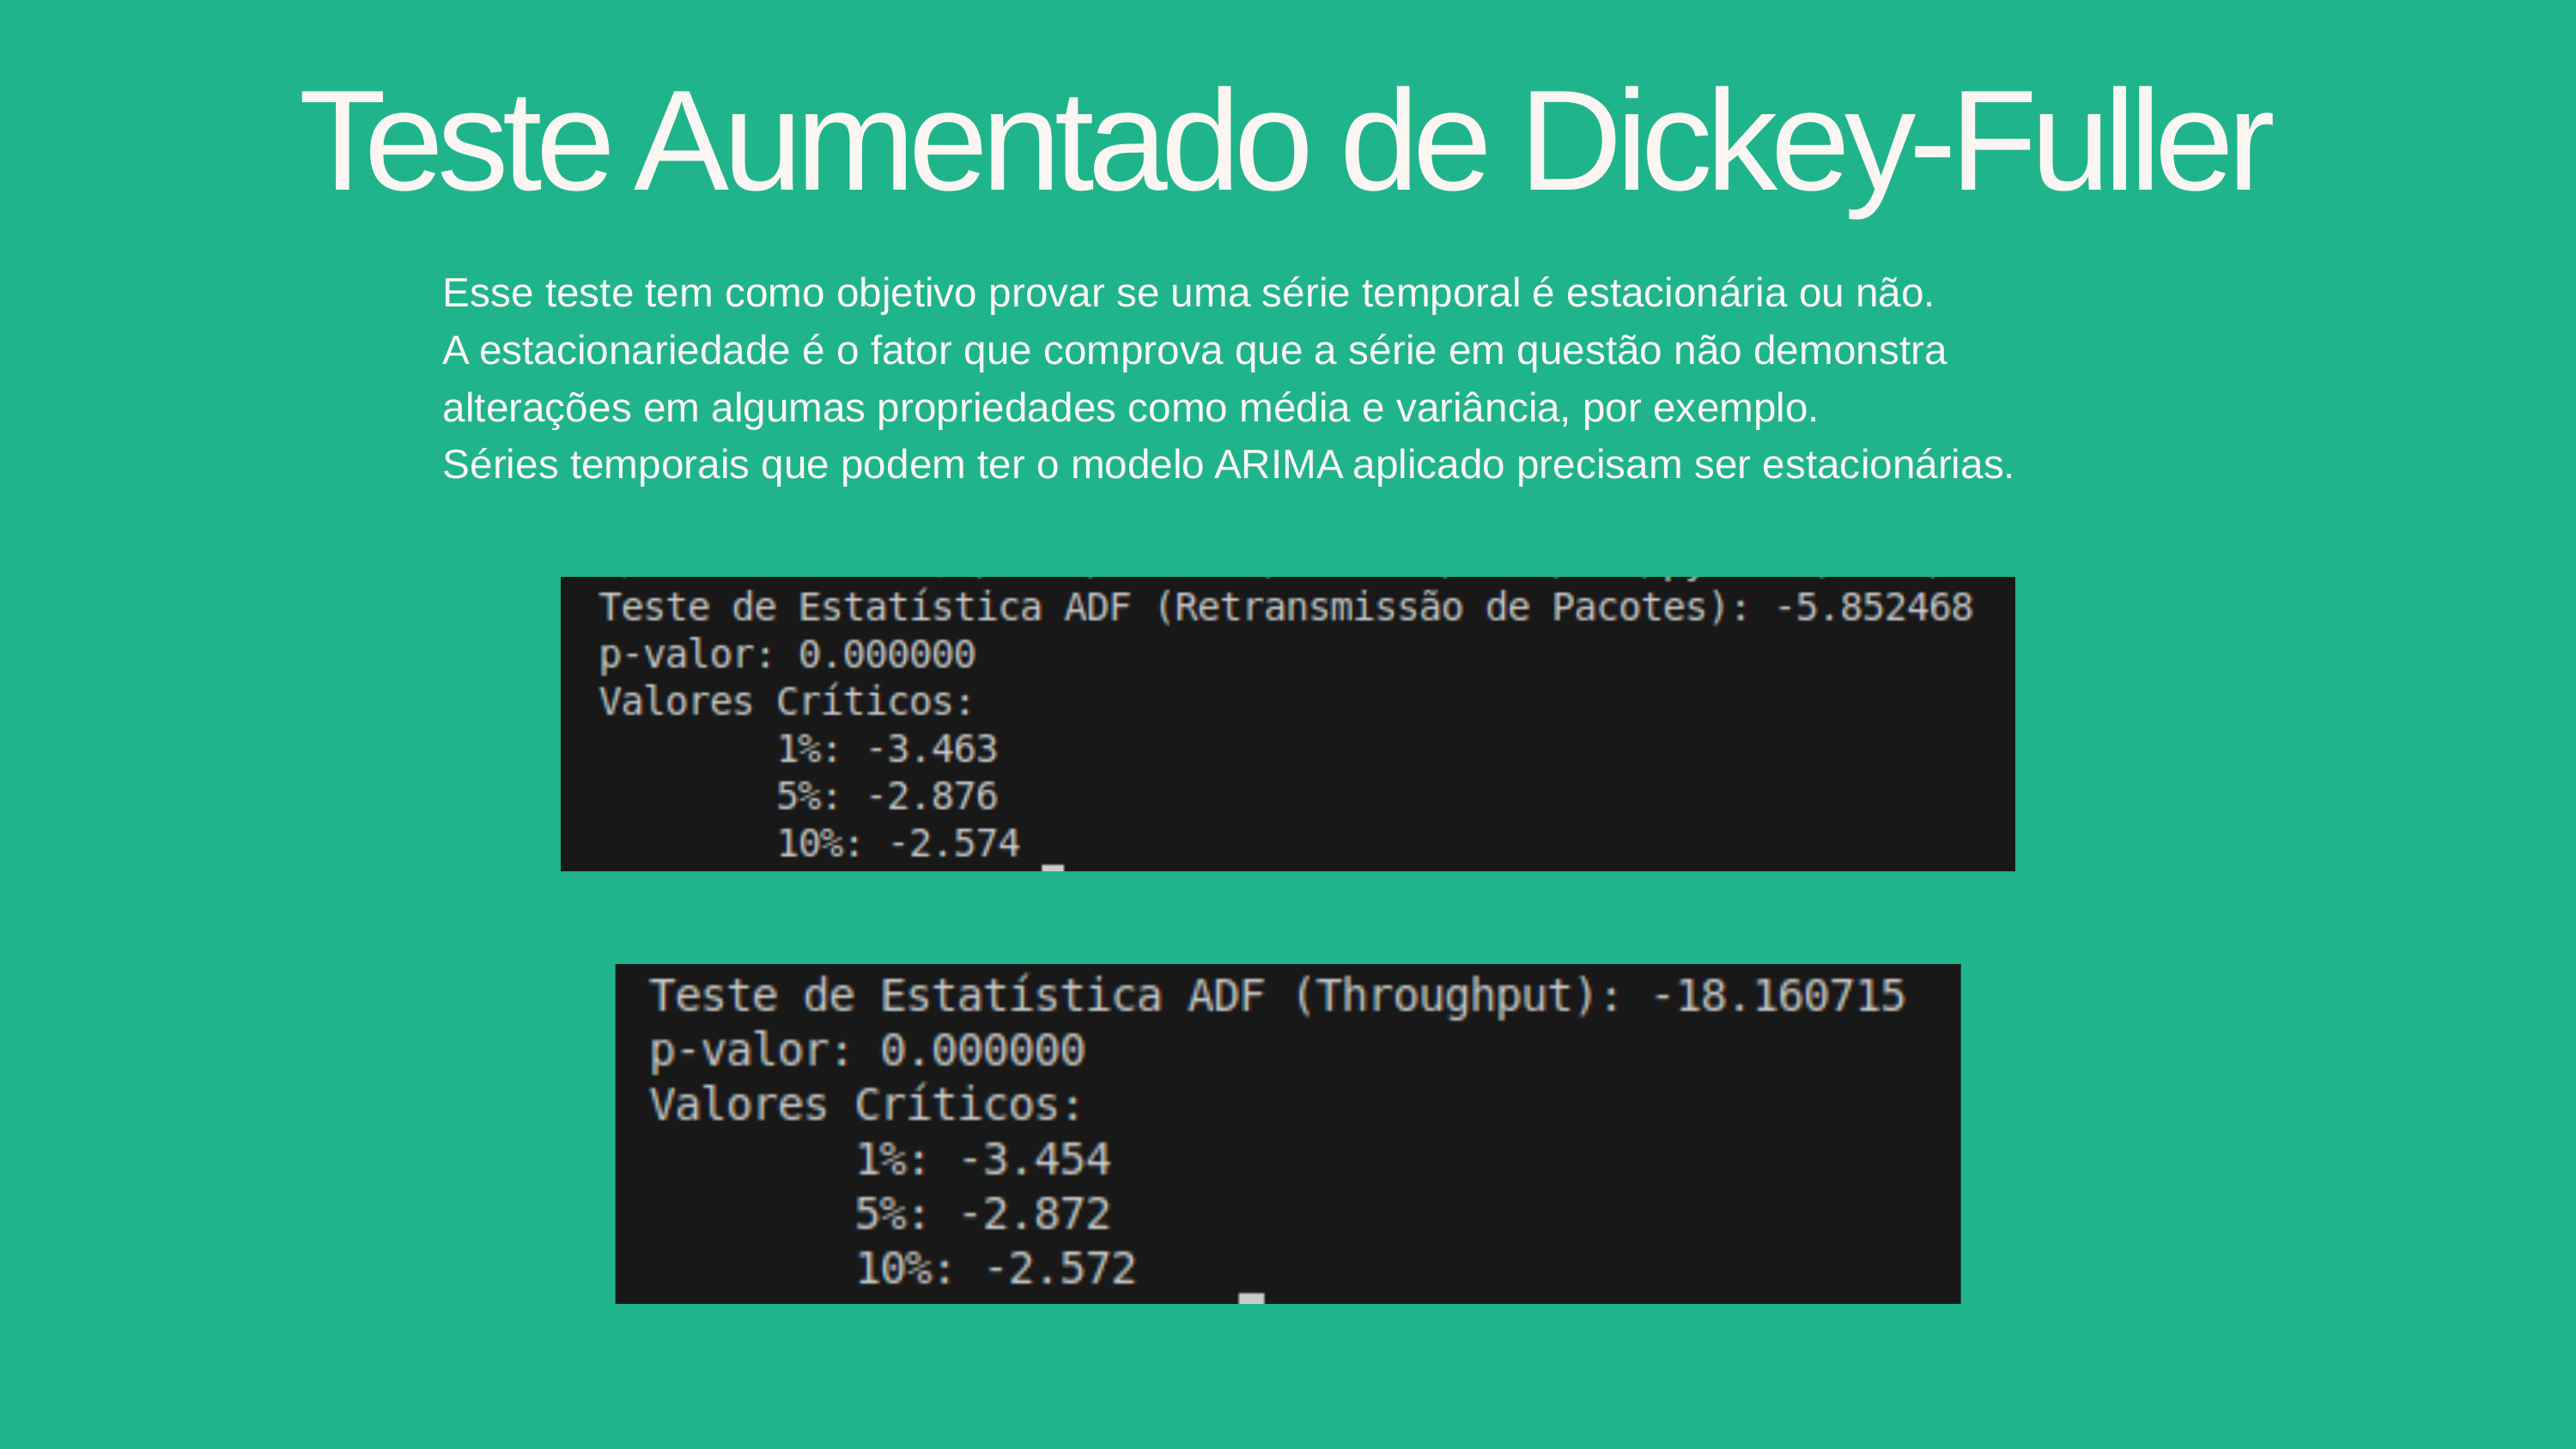

Teste Aumentado de Dickey-Fuller
Esse teste tem como objetivo provar se uma série temporal é estacionária ou não.
A estacionariedade é o fator que comprova que a série em questão não demonstra alterações em algumas propriedades como média e variância, por exemplo.
Séries temporais que podem ter o modelo ARIMA aplicado precisam ser estacionárias.